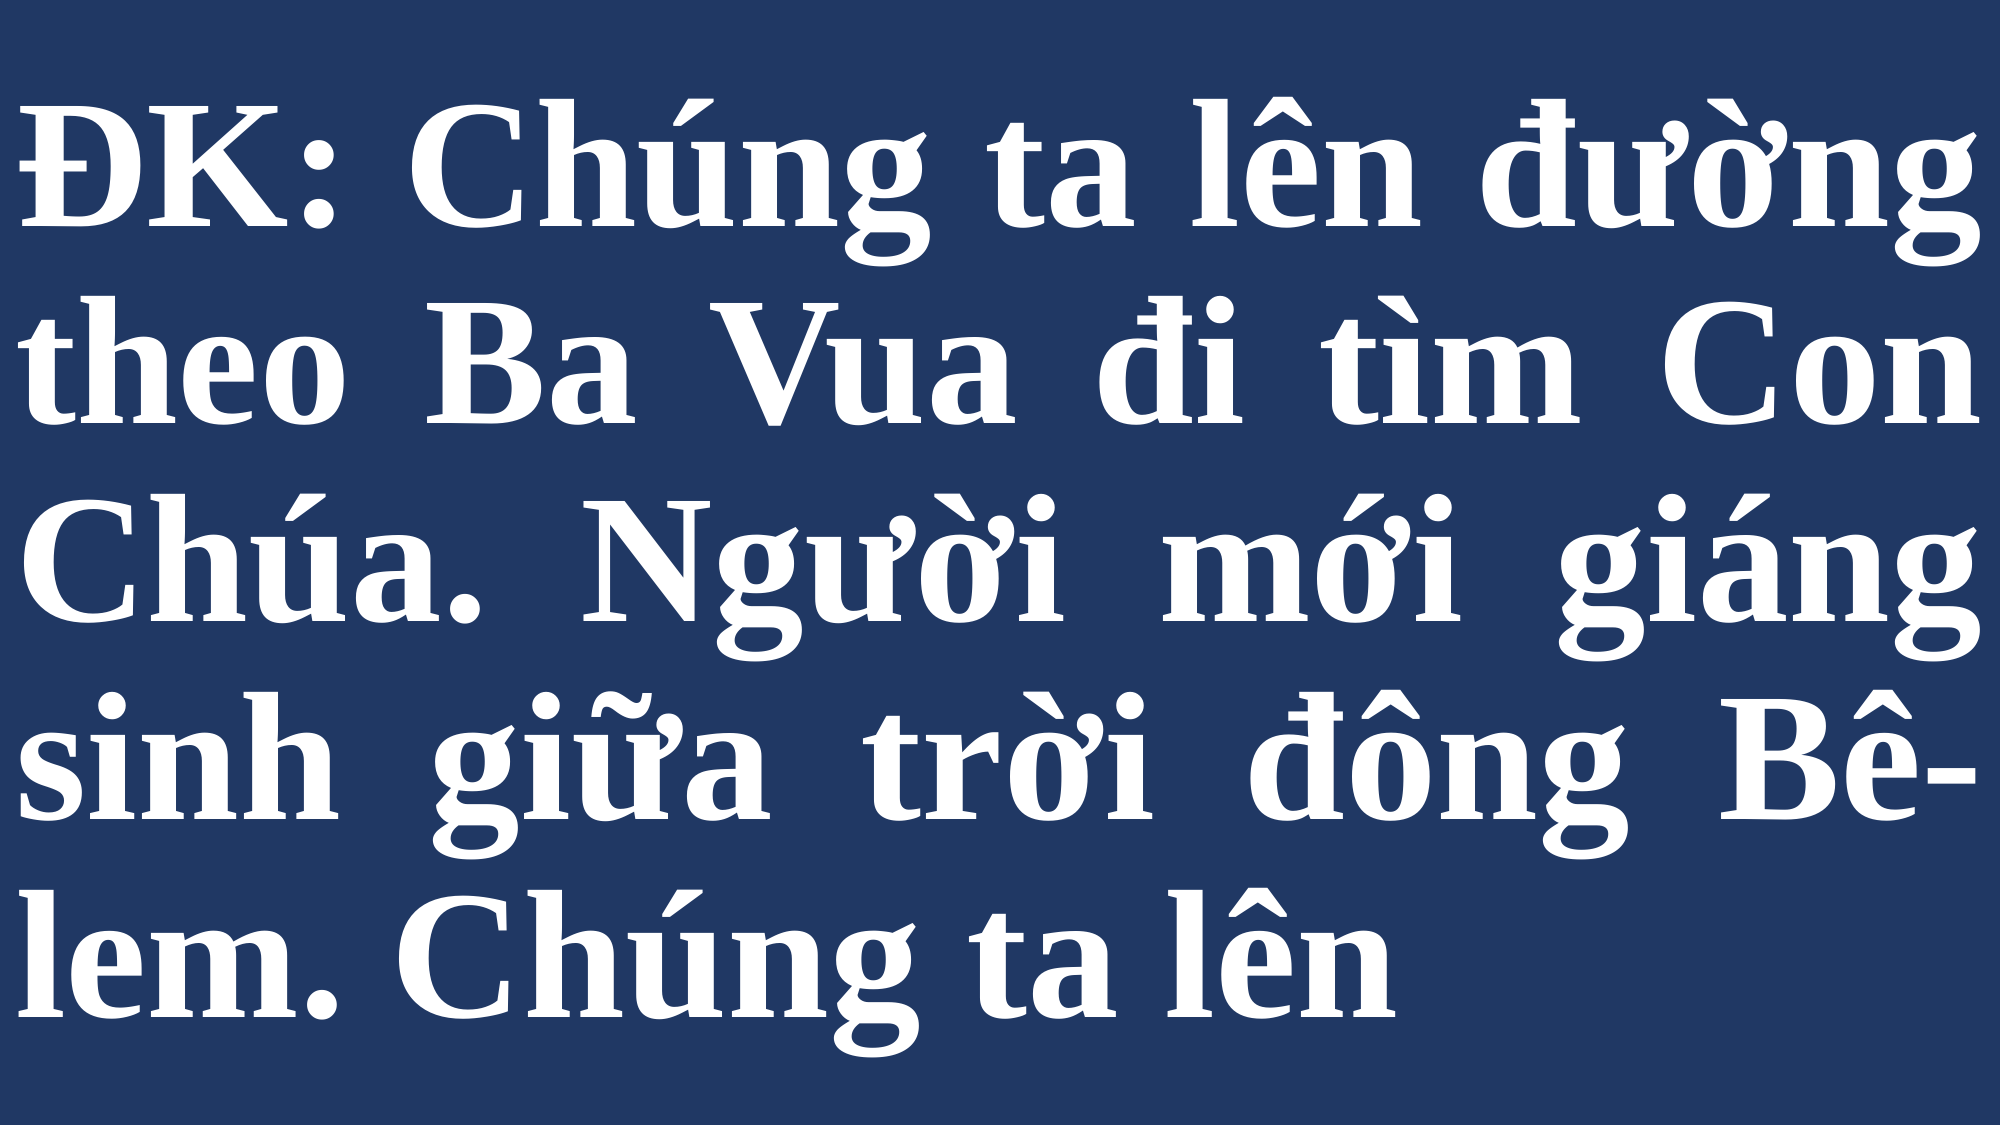

# ĐK: Chúng ta lên đường theo Ba Vua đi tìm Con Chúa. Người mới giáng sinh giữa trời đông Bê-lem. Chúng ta lên